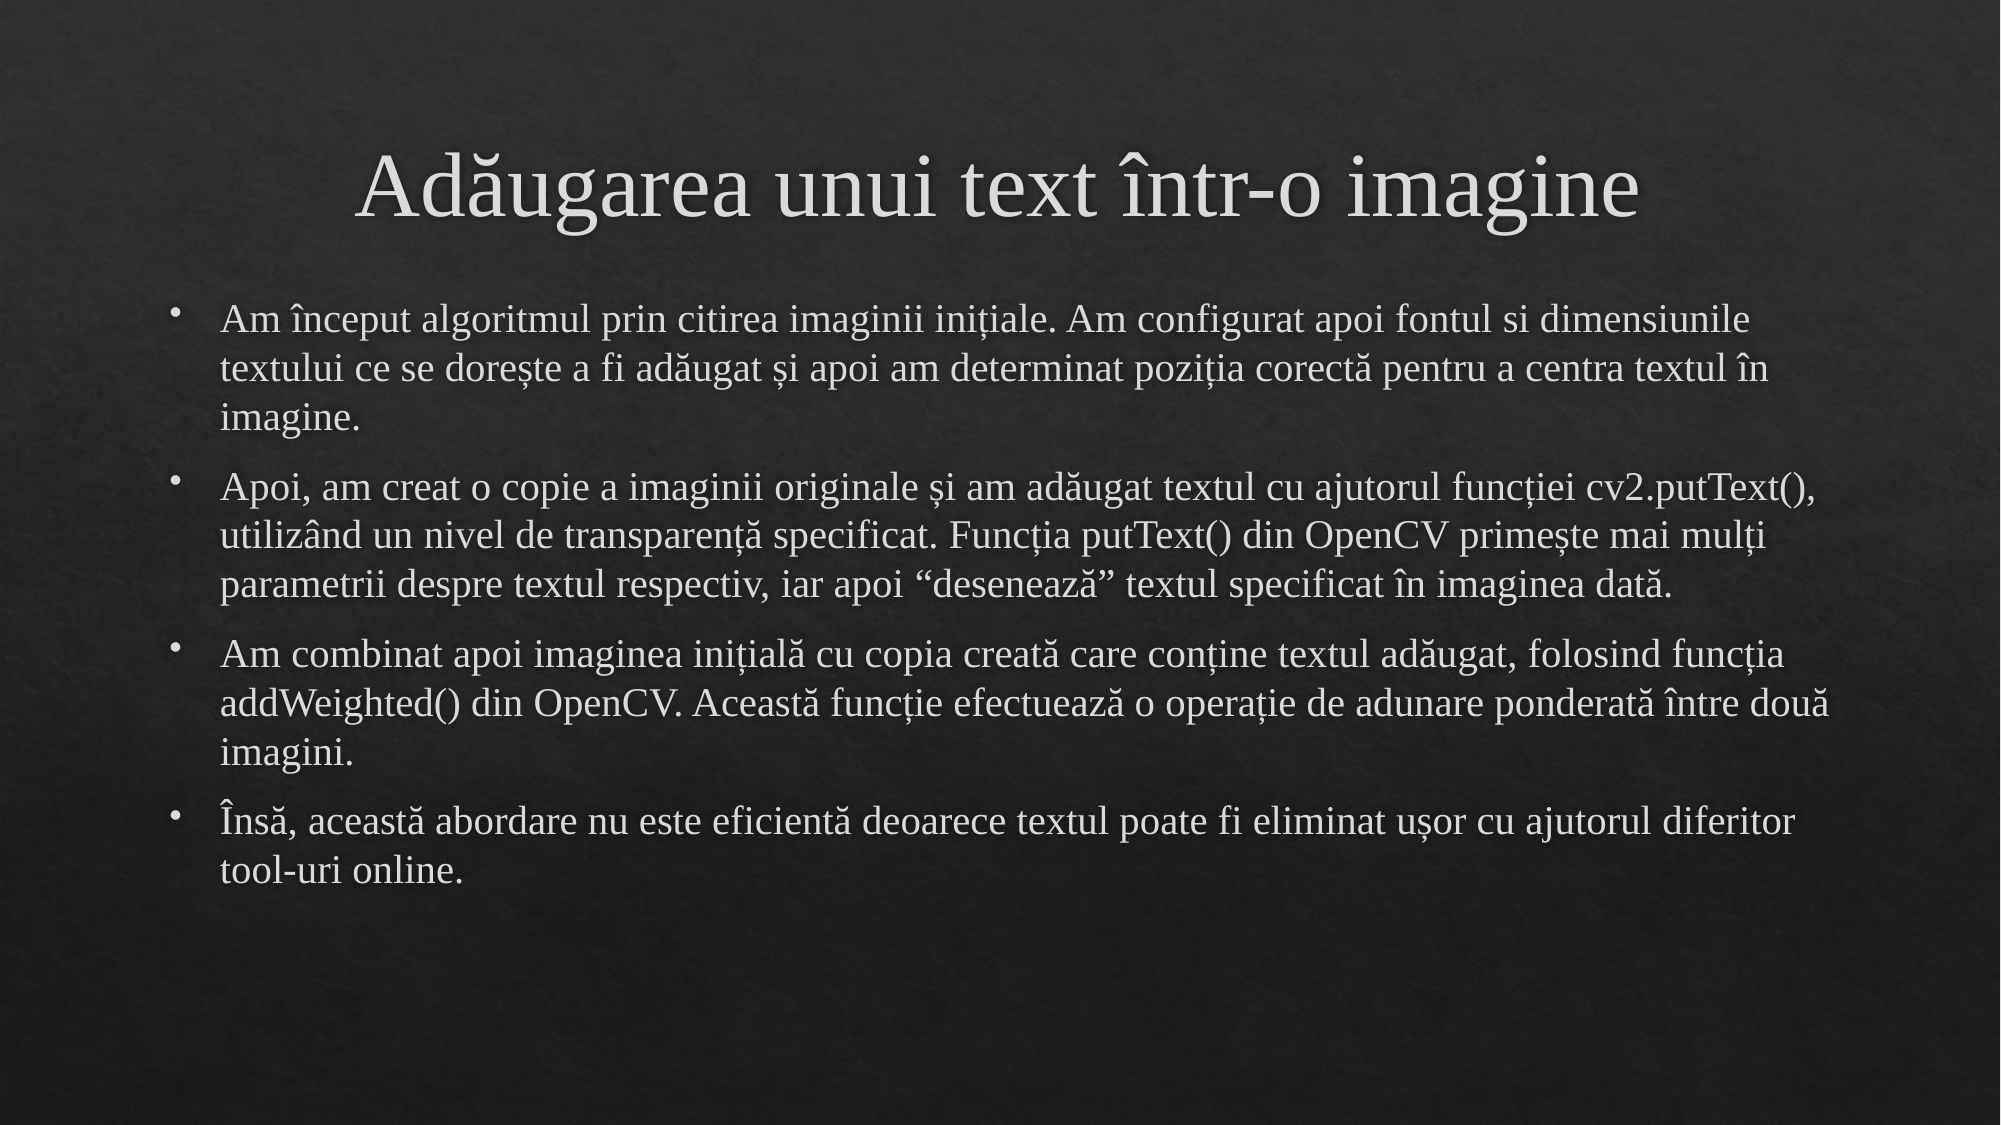

# Adăugarea unui text într-o imagine
Am început algoritmul prin citirea imaginii inițiale. Am configurat apoi fontul si dimensiunile textului ce se dorește a fi adăugat și apoi am determinat poziția corectă pentru a centra textul în imagine.
Apoi, am creat o copie a imaginii originale și am adăugat textul cu ajutorul funcției cv2.putText(), utilizând un nivel de transparență specificat. Funcția putText() din OpenCV primește mai mulți parametrii despre textul respectiv, iar apoi “desenează” textul specificat în imaginea dată.
Am combinat apoi imaginea inițială cu copia creată care conține textul adăugat, folosind funcția addWeighted() din OpenCV. Această funcție efectuează o operație de adunare ponderată între două imagini.
Însă, această abordare nu este eficientă deoarece textul poate fi eliminat ușor cu ajutorul diferitor tool-uri online.